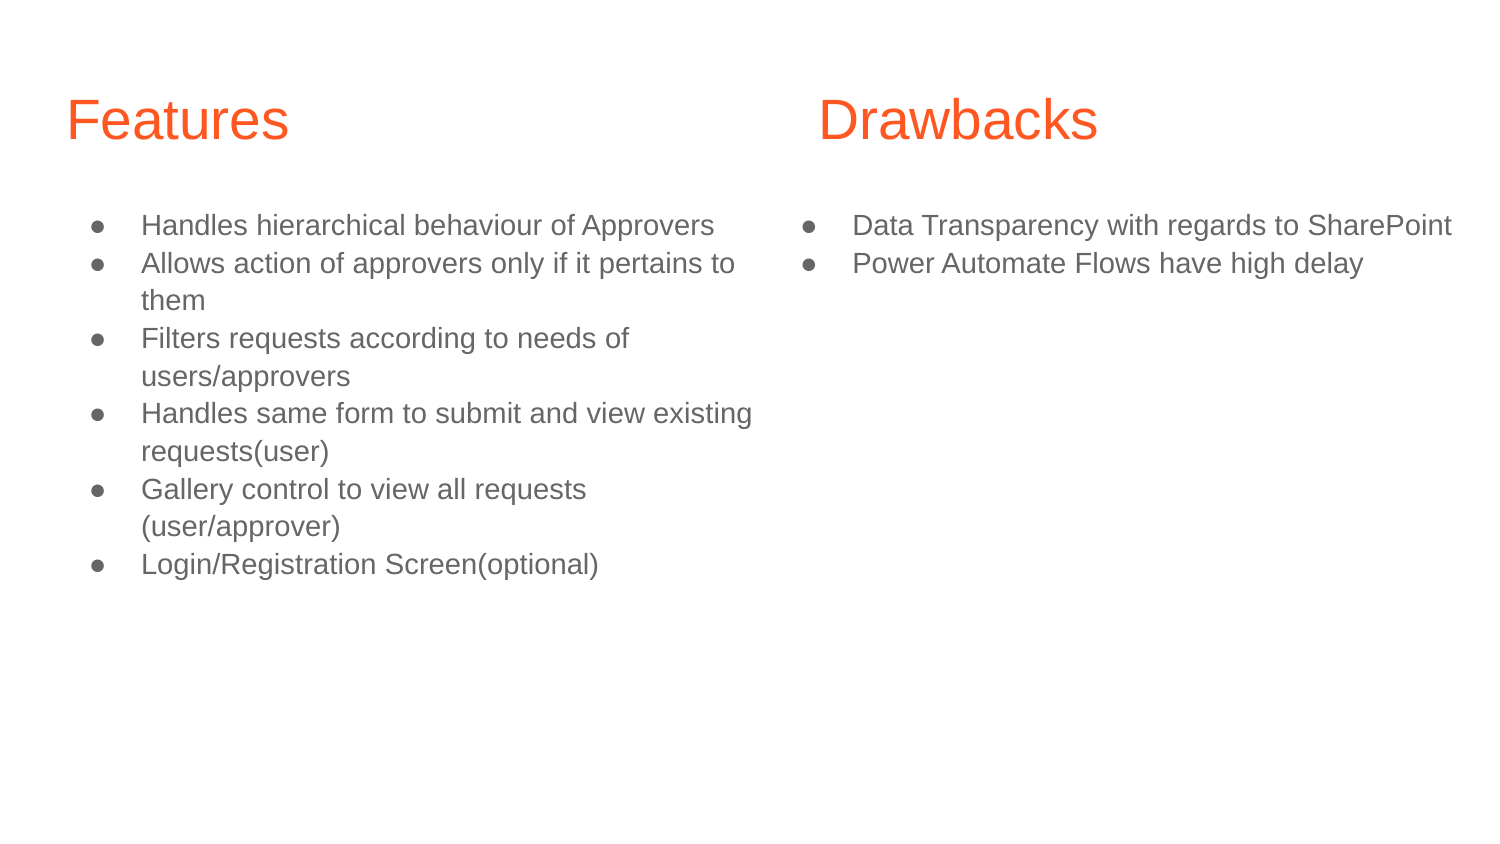

# Features
Drawbacks
Handles hierarchical behaviour of Approvers
Allows action of approvers only if it pertains to them
Filters requests according to needs of users/approvers
Handles same form to submit and view existing requests(user)
Gallery control to view all requests (user/approver)
Login/Registration Screen(optional)
Data Transparency with regards to SharePoint
Power Automate Flows have high delay